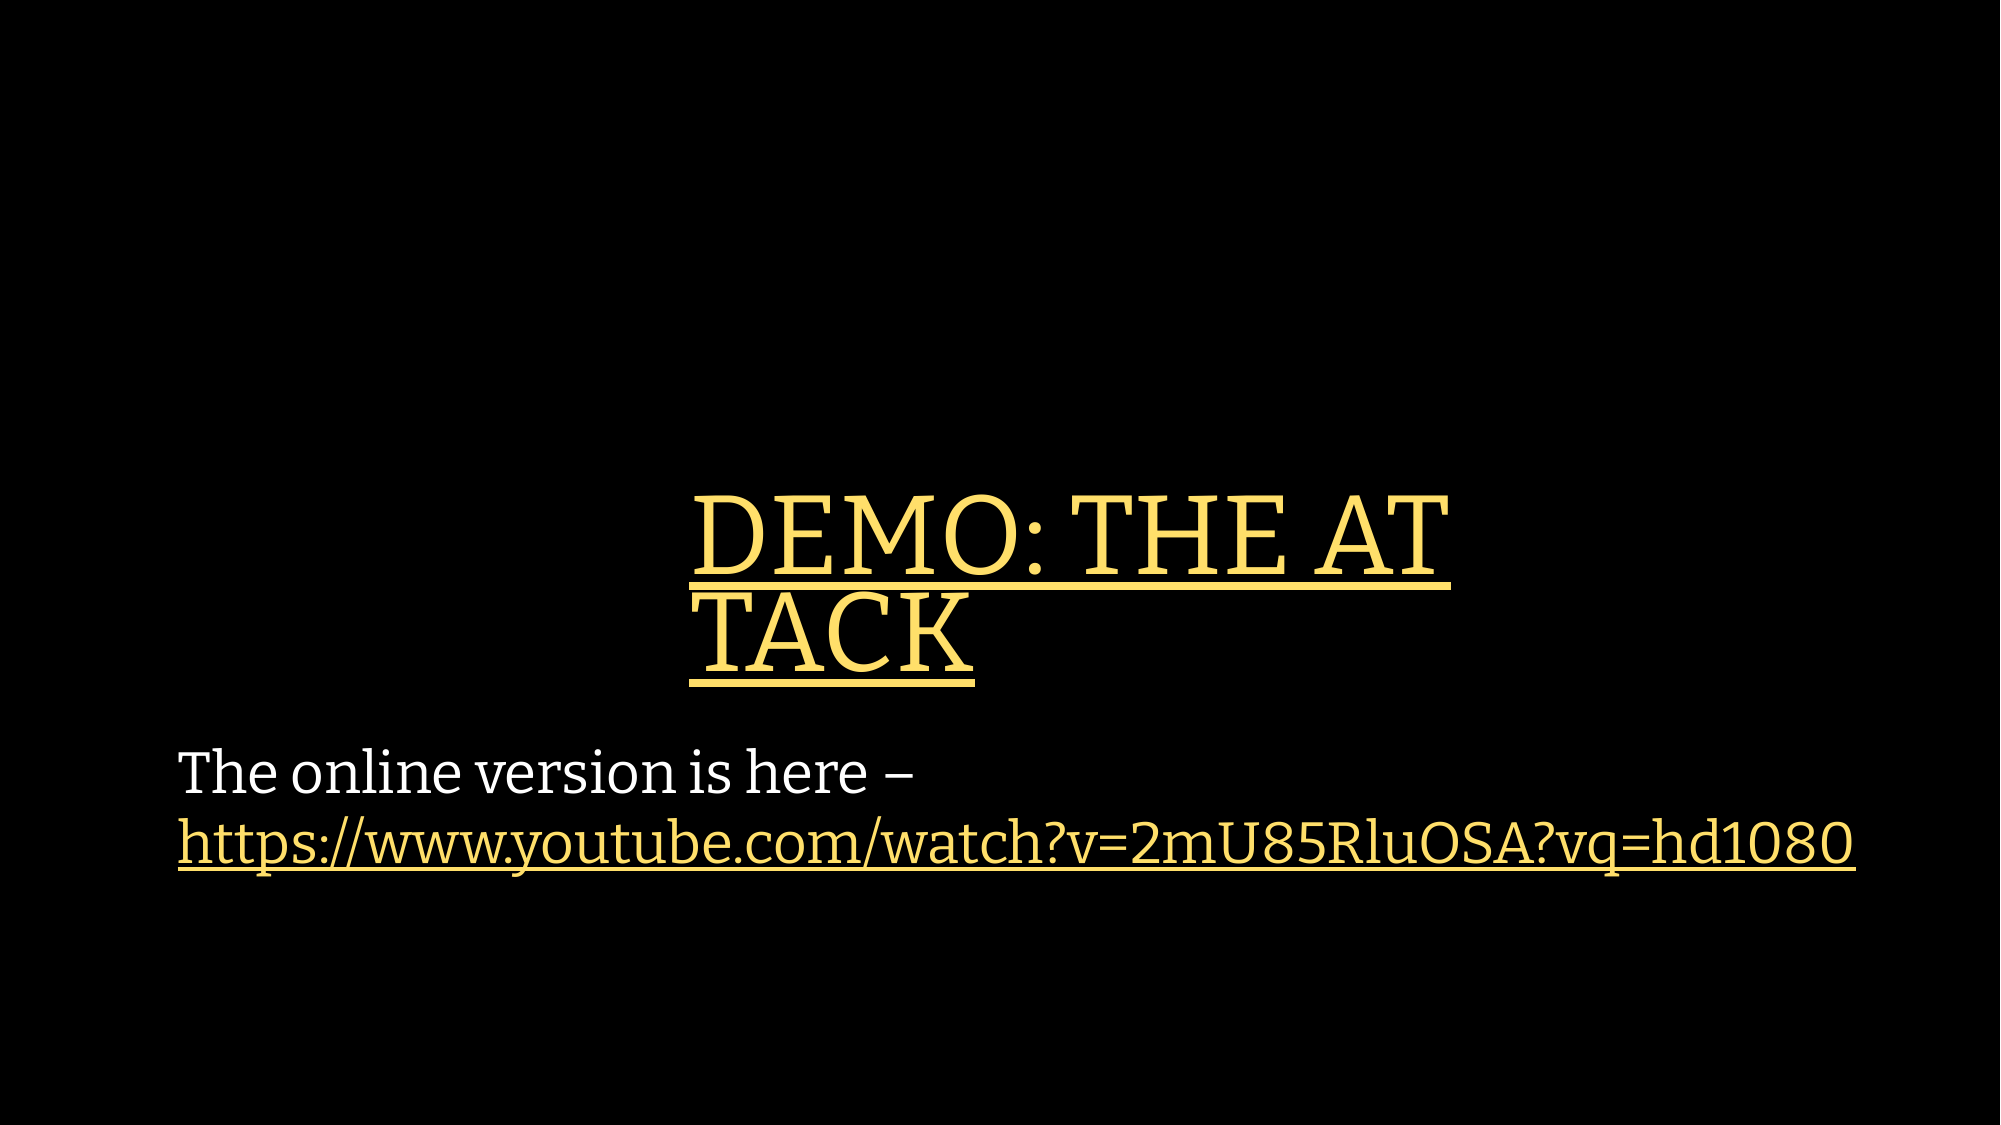

Demo: The Attack
The online version is here – https://www.youtube.com/watch?v=2mU85RluOSA?vq=hd1080